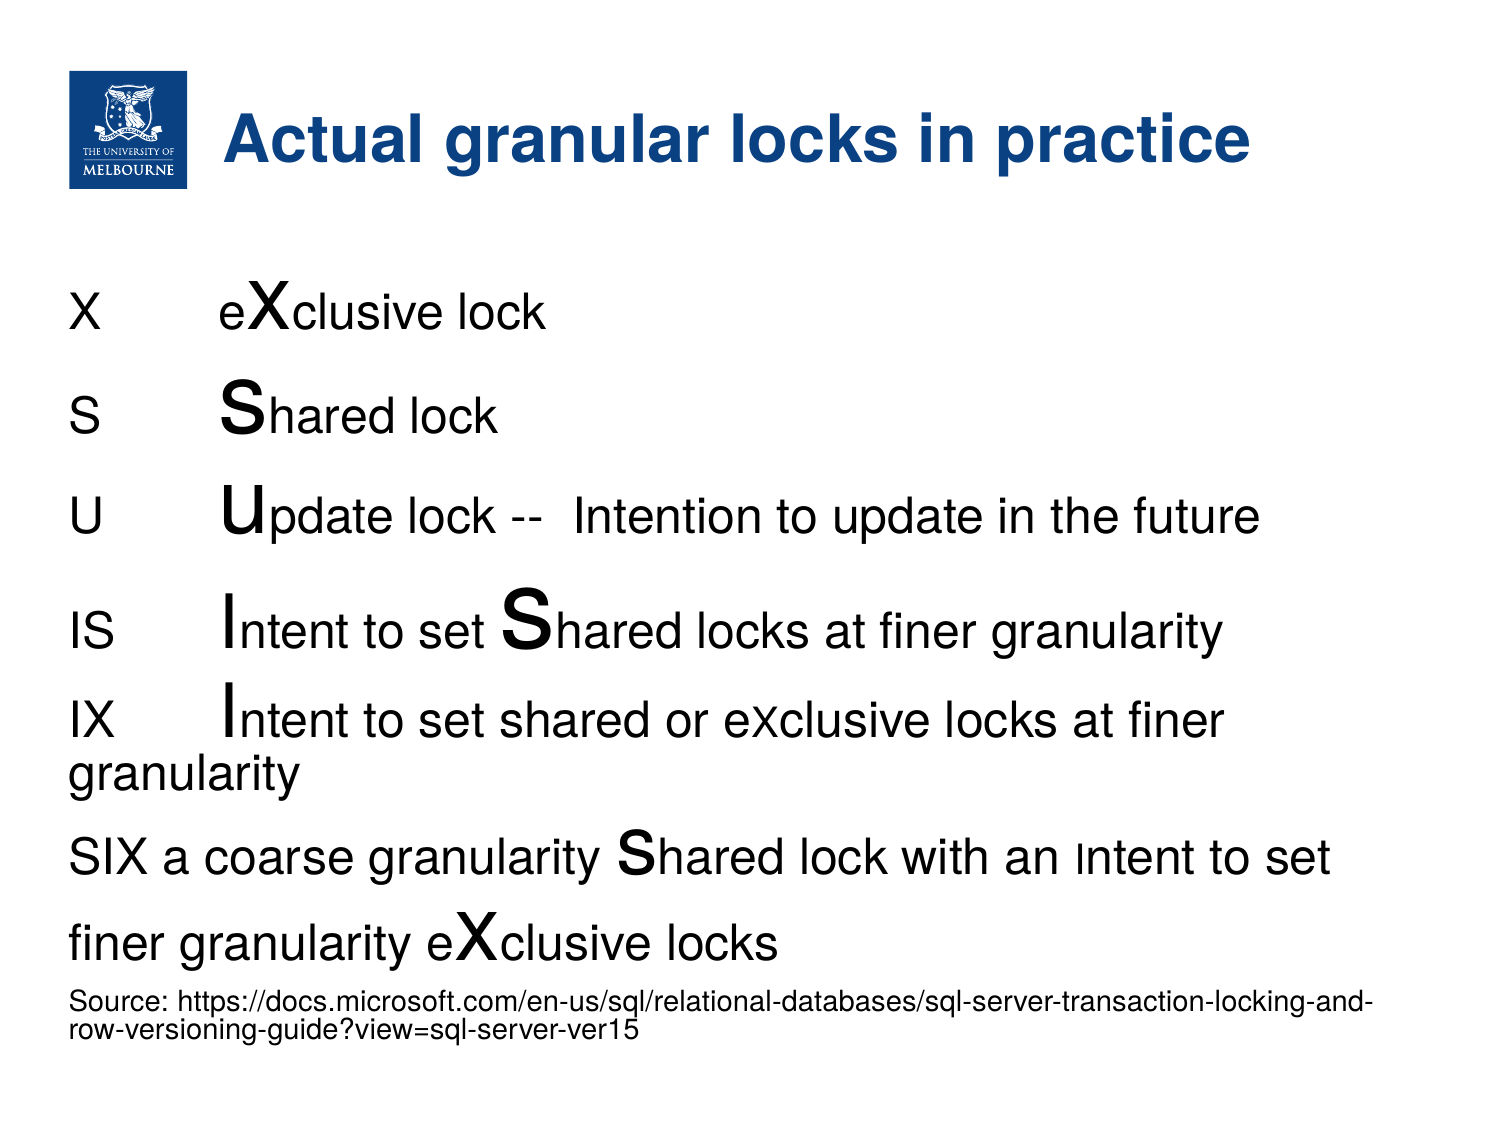

# Actual granular locks in practice
X	exclusive lock
S	shared lock
U	update lock --  Intention to update in the future
IS	Intent to set shared locks at finer granularity
IX	Intent to set shared or eXclusive locks at finer granularity
SIX a coarse granularity shared lock with an Intent to set finer granularity exclusive locks
Source: https://docs.microsoft.com/en-us/sql/relational-databases/sql-server-transaction-locking-and-row-versioning-guide?view=sql-server-ver15